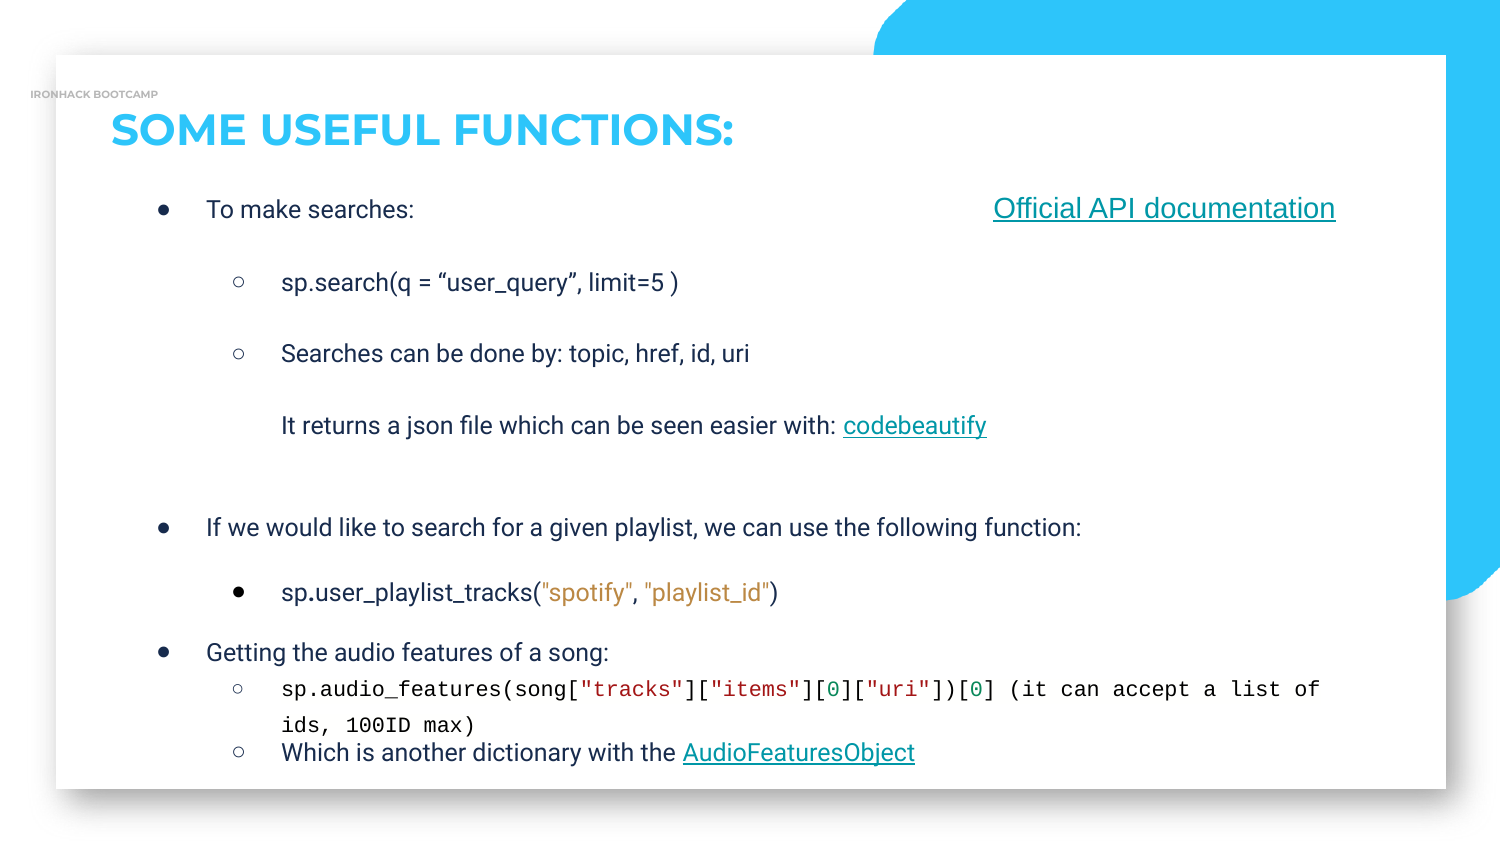

IRONHACK BOOTCAMP
SOME USEFUL FUNCTIONS:
To make searches:
sp.search(q = “user_query”, limit=5 )
Searches can be done by: topic, href, id, uri
It returns a json file which can be seen easier with: codebeautify

If we would like to search for a given playlist, we can use the following function:

sp.user_playlist_tracks("spotify", "playlist_id")

Getting the audio features of a song:
sp.audio_features(song["tracks"]["items"][0]["uri"])[0] (it can accept a list of ids, 100ID max)
Which is another dictionary with the AudioFeaturesObject

Official API documentation